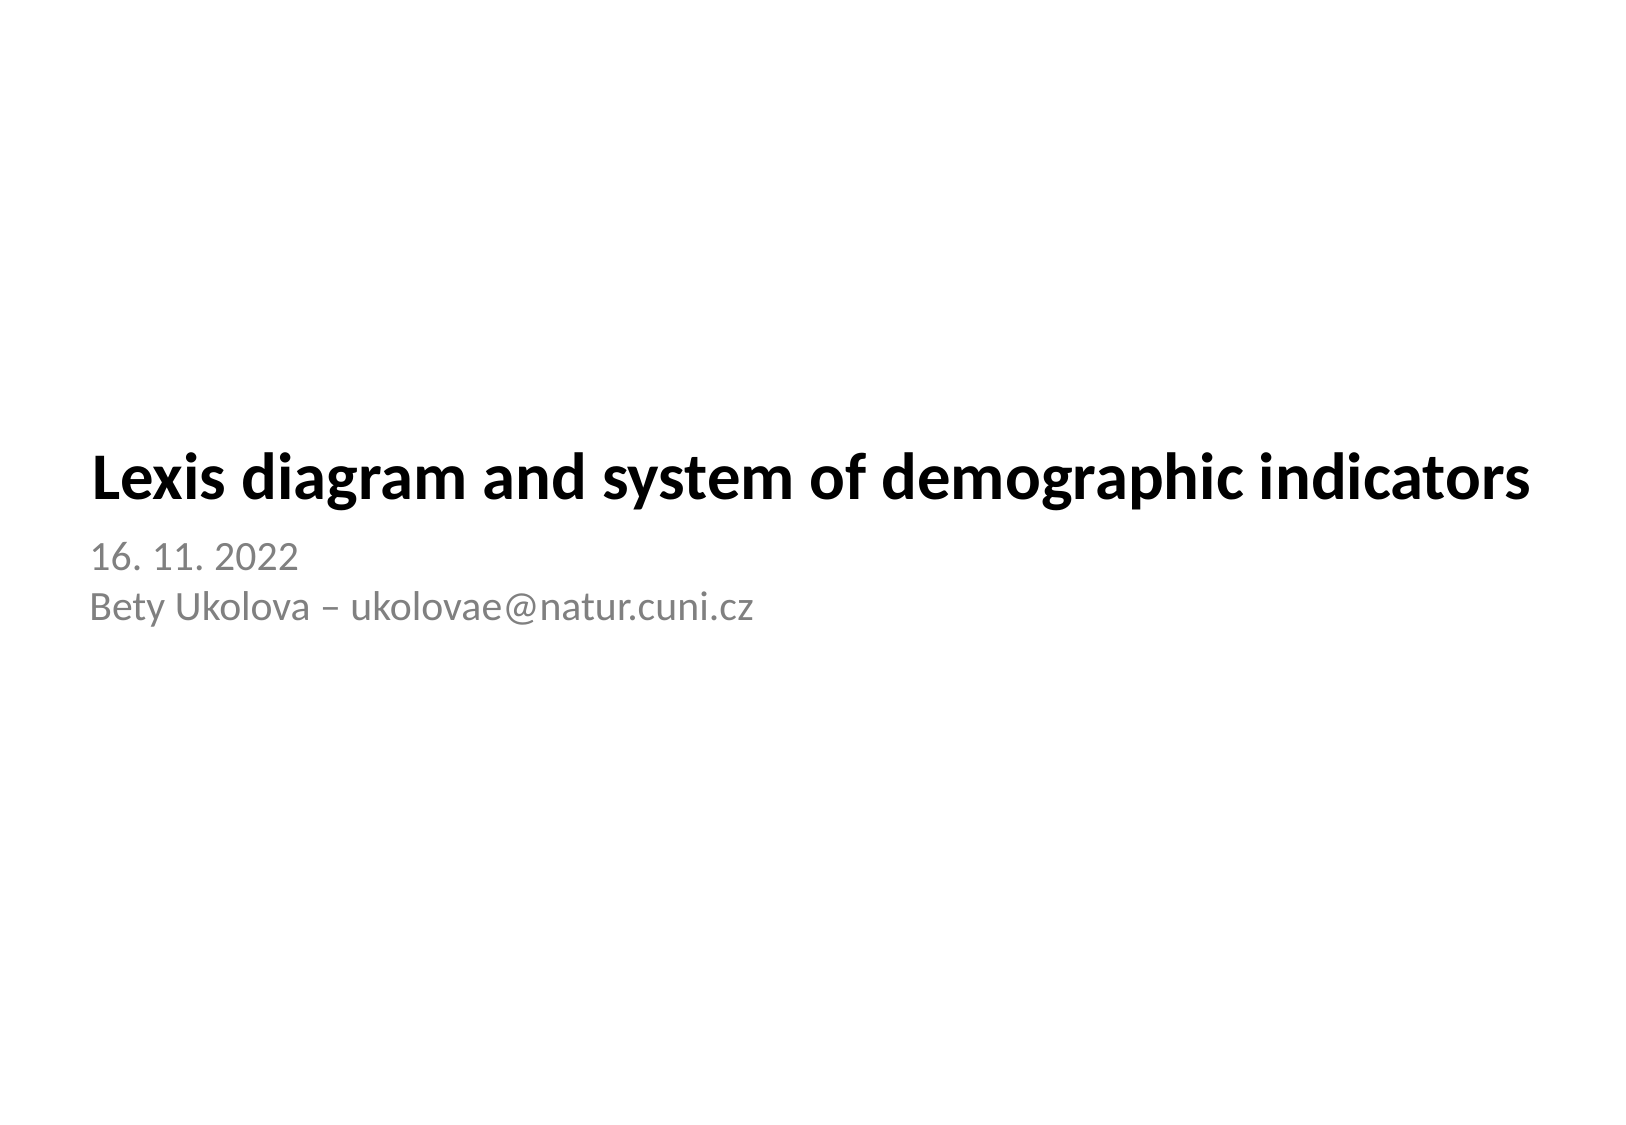

Lexis diagram and system of demographic indicators
16. 11. 2022
Bety Ukolova – ukolovae@natur.cuni.cz